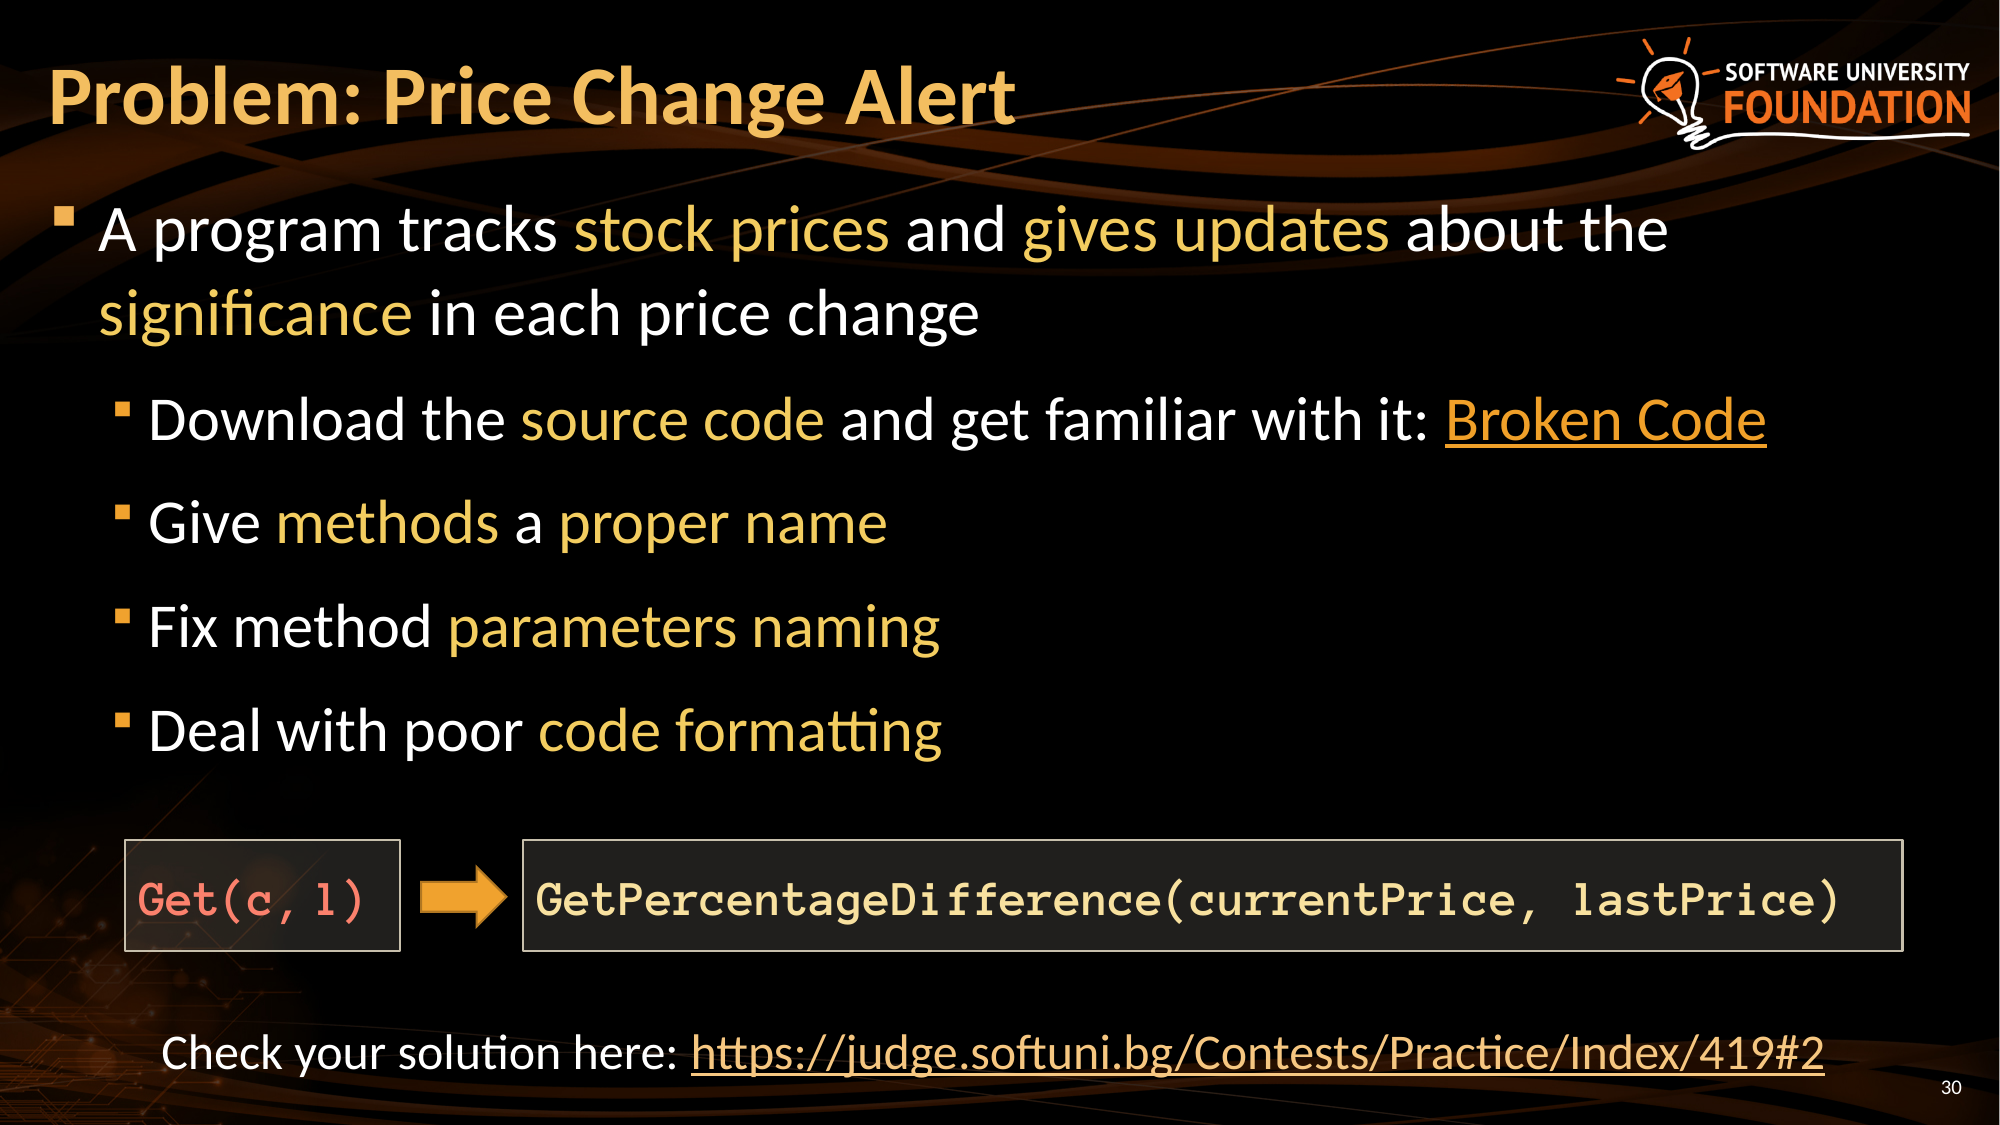

# Problem: Price Change Alert
A program tracks stock prices and gives updates about the significance in each price change
Download the source code and get familiar with it: Broken Code
Give methods a proper name
Fix method parameters naming
Deal with poor code formatting
Get(c, l)
GetPercentageDifference(currentPrice, lastPrice)

Check your solution here: https://judge.softuni.bg/Contests/Practice/Index/419#2
30